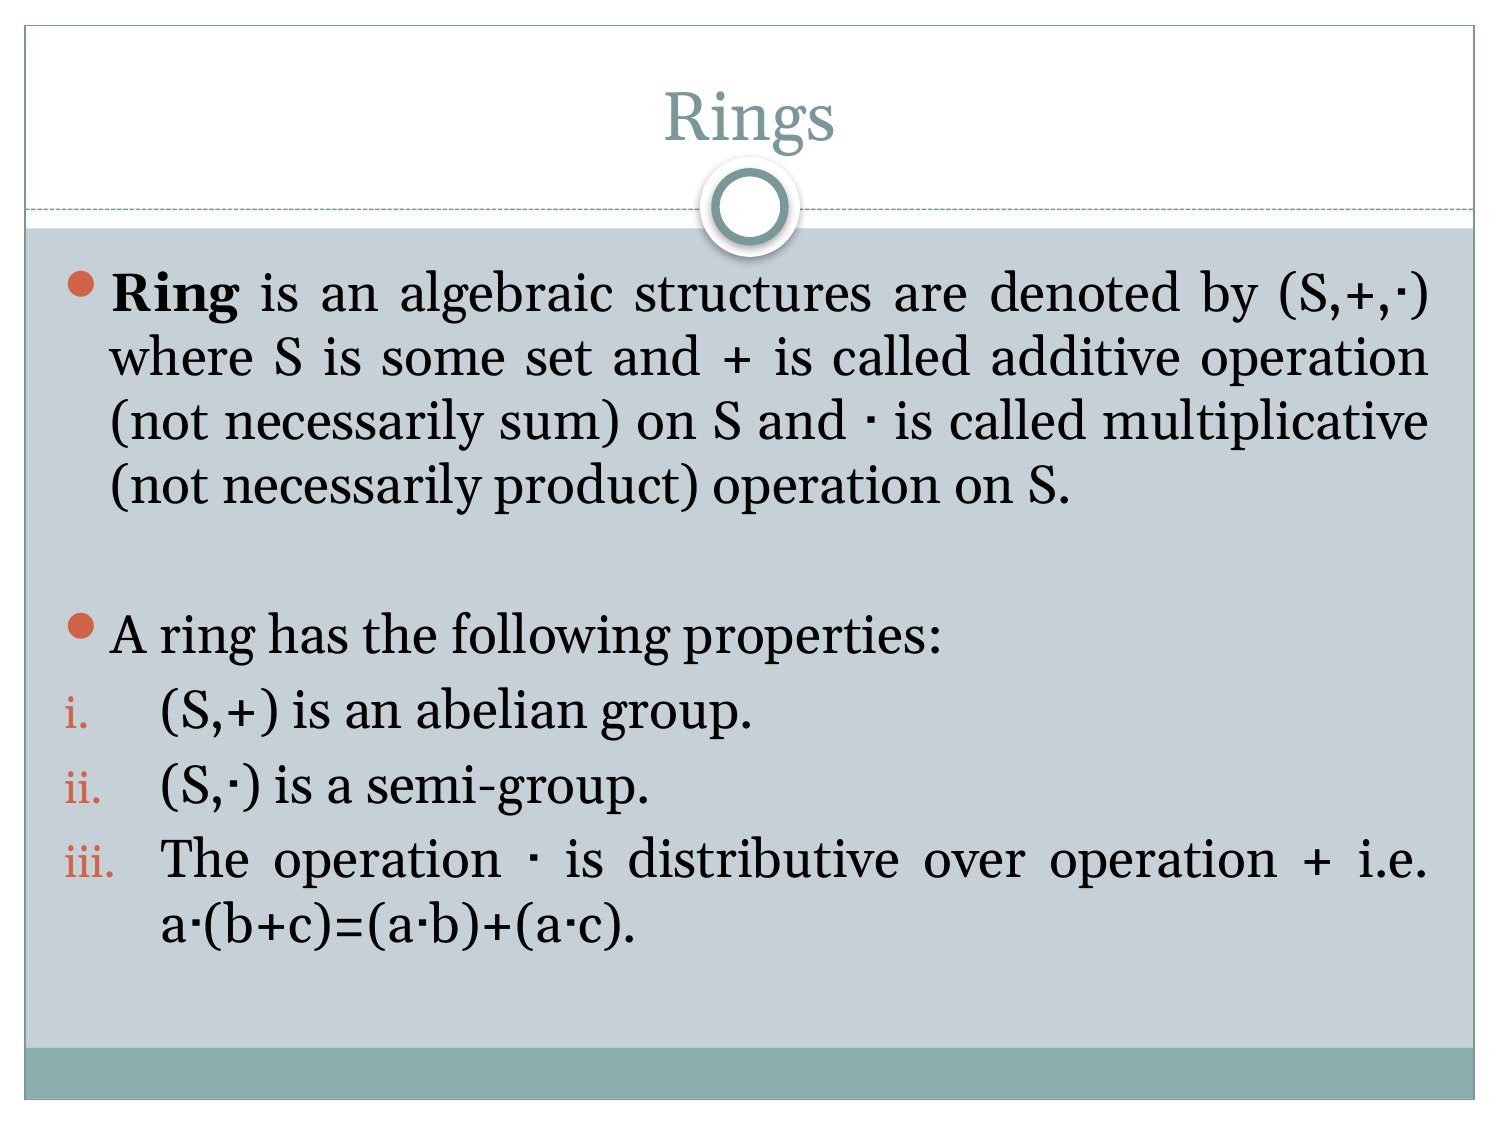

# Rings
Ring is an algebraic structures are denoted by (S,+,ᐧ) where S is some set and + is called additive operation (not necessarily sum) on S and ᐧ is called multiplicative (not necessarily product) operation on S.

A ring has the following properties:
(S,+) is an abelian group.
(S,ᐧ) is a semi-group.
The operation ᐧ is distributive over operation + i.e. aᐧ(b+c)=(aᐧb)+(aᐧc).